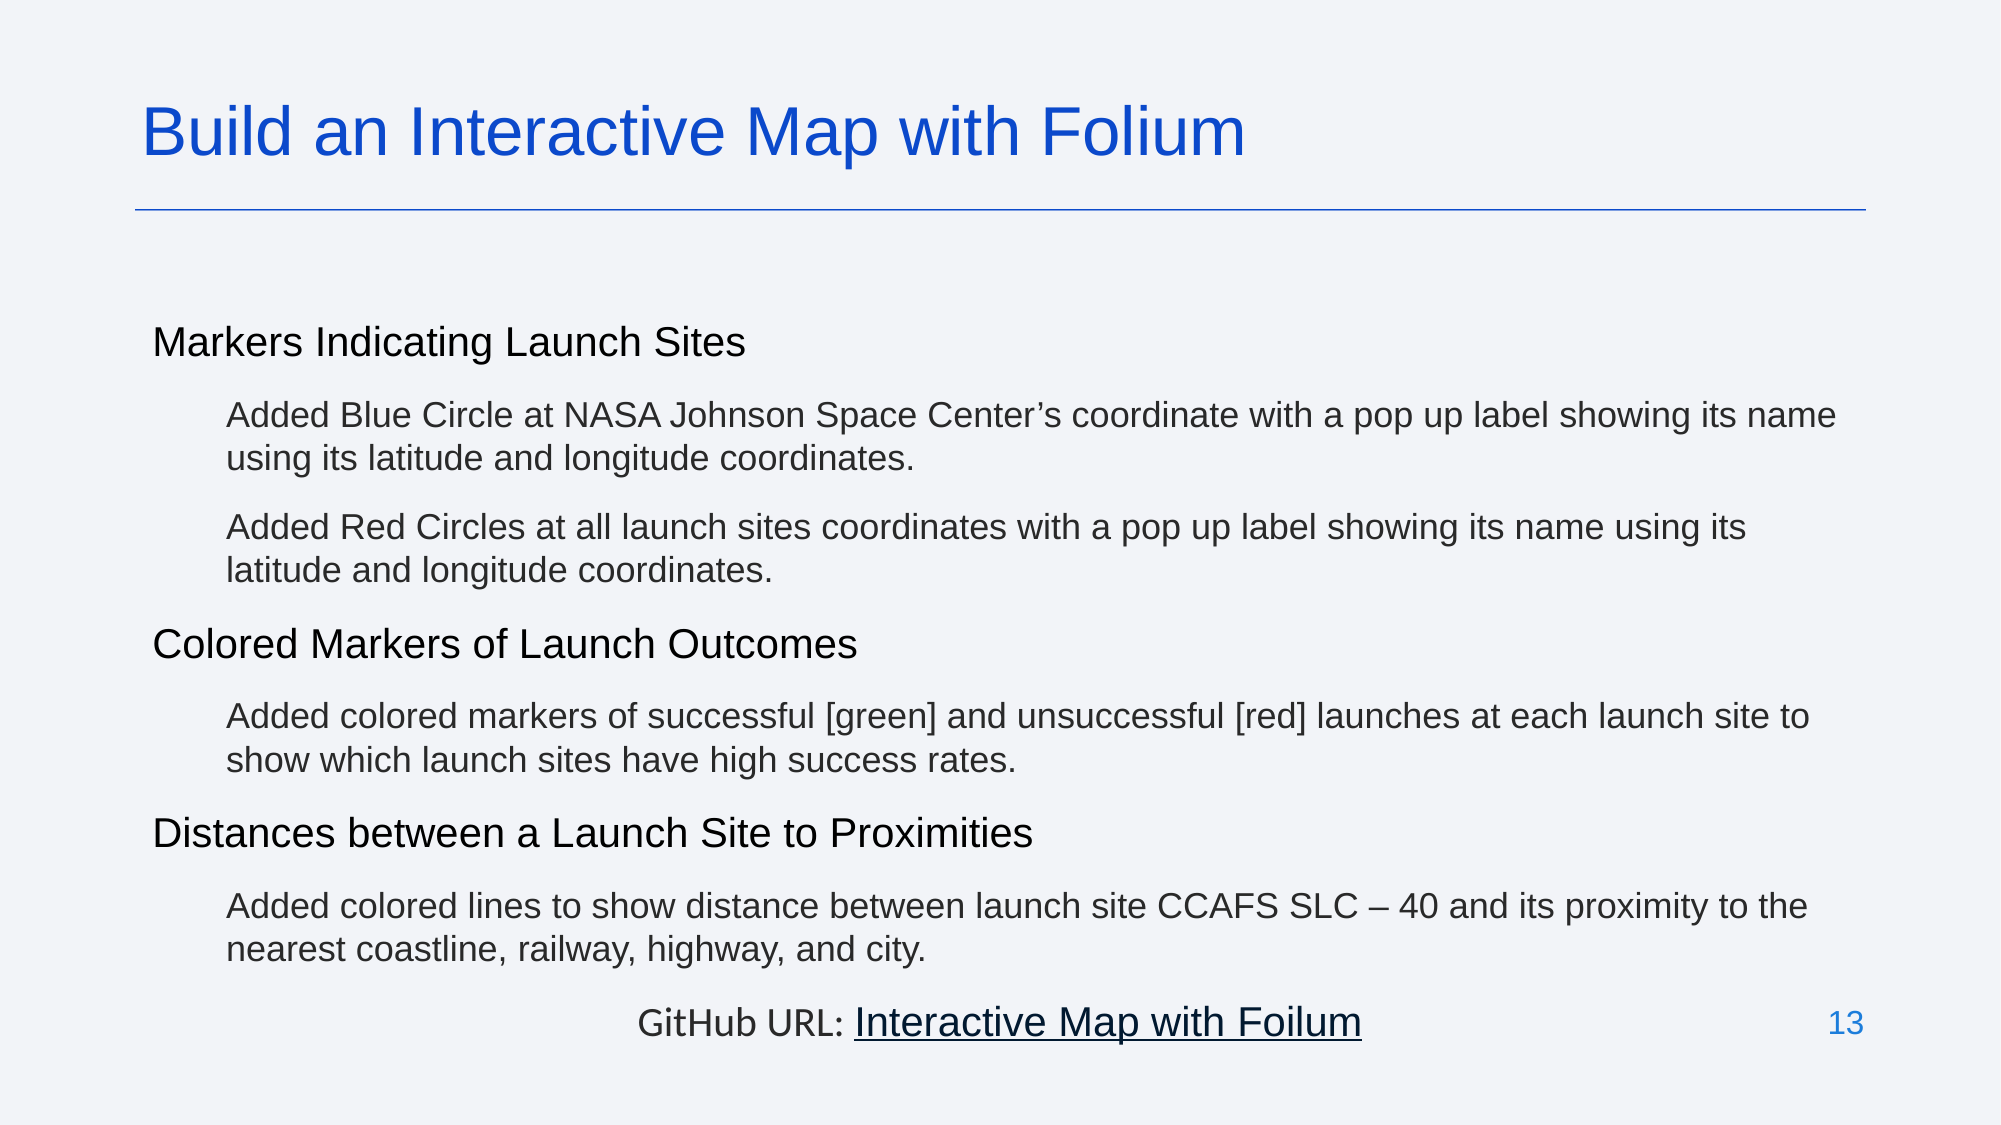

Build an Interactive Map with Folium
Markers Indicating Launch Sites
Added Blue Circle at NASA Johnson Space Center’s coordinate with a pop up label showing its name using its latitude and longitude coordinates.
Added Red Circles at all launch sites coordinates with a pop up label showing its name using its latitude and longitude coordinates.
Colored Markers of Launch Outcomes
Added colored markers of successful [green] and unsuccessful [red] launches at each launch site to show which launch sites have high success rates.
Distances between a Launch Site to Proximities
Added colored lines to show distance between launch site CCAFS SLC – 40 and its proximity to the nearest coastline, railway, highway, and city.
GitHub URL: Interactive Map with Foilum
13